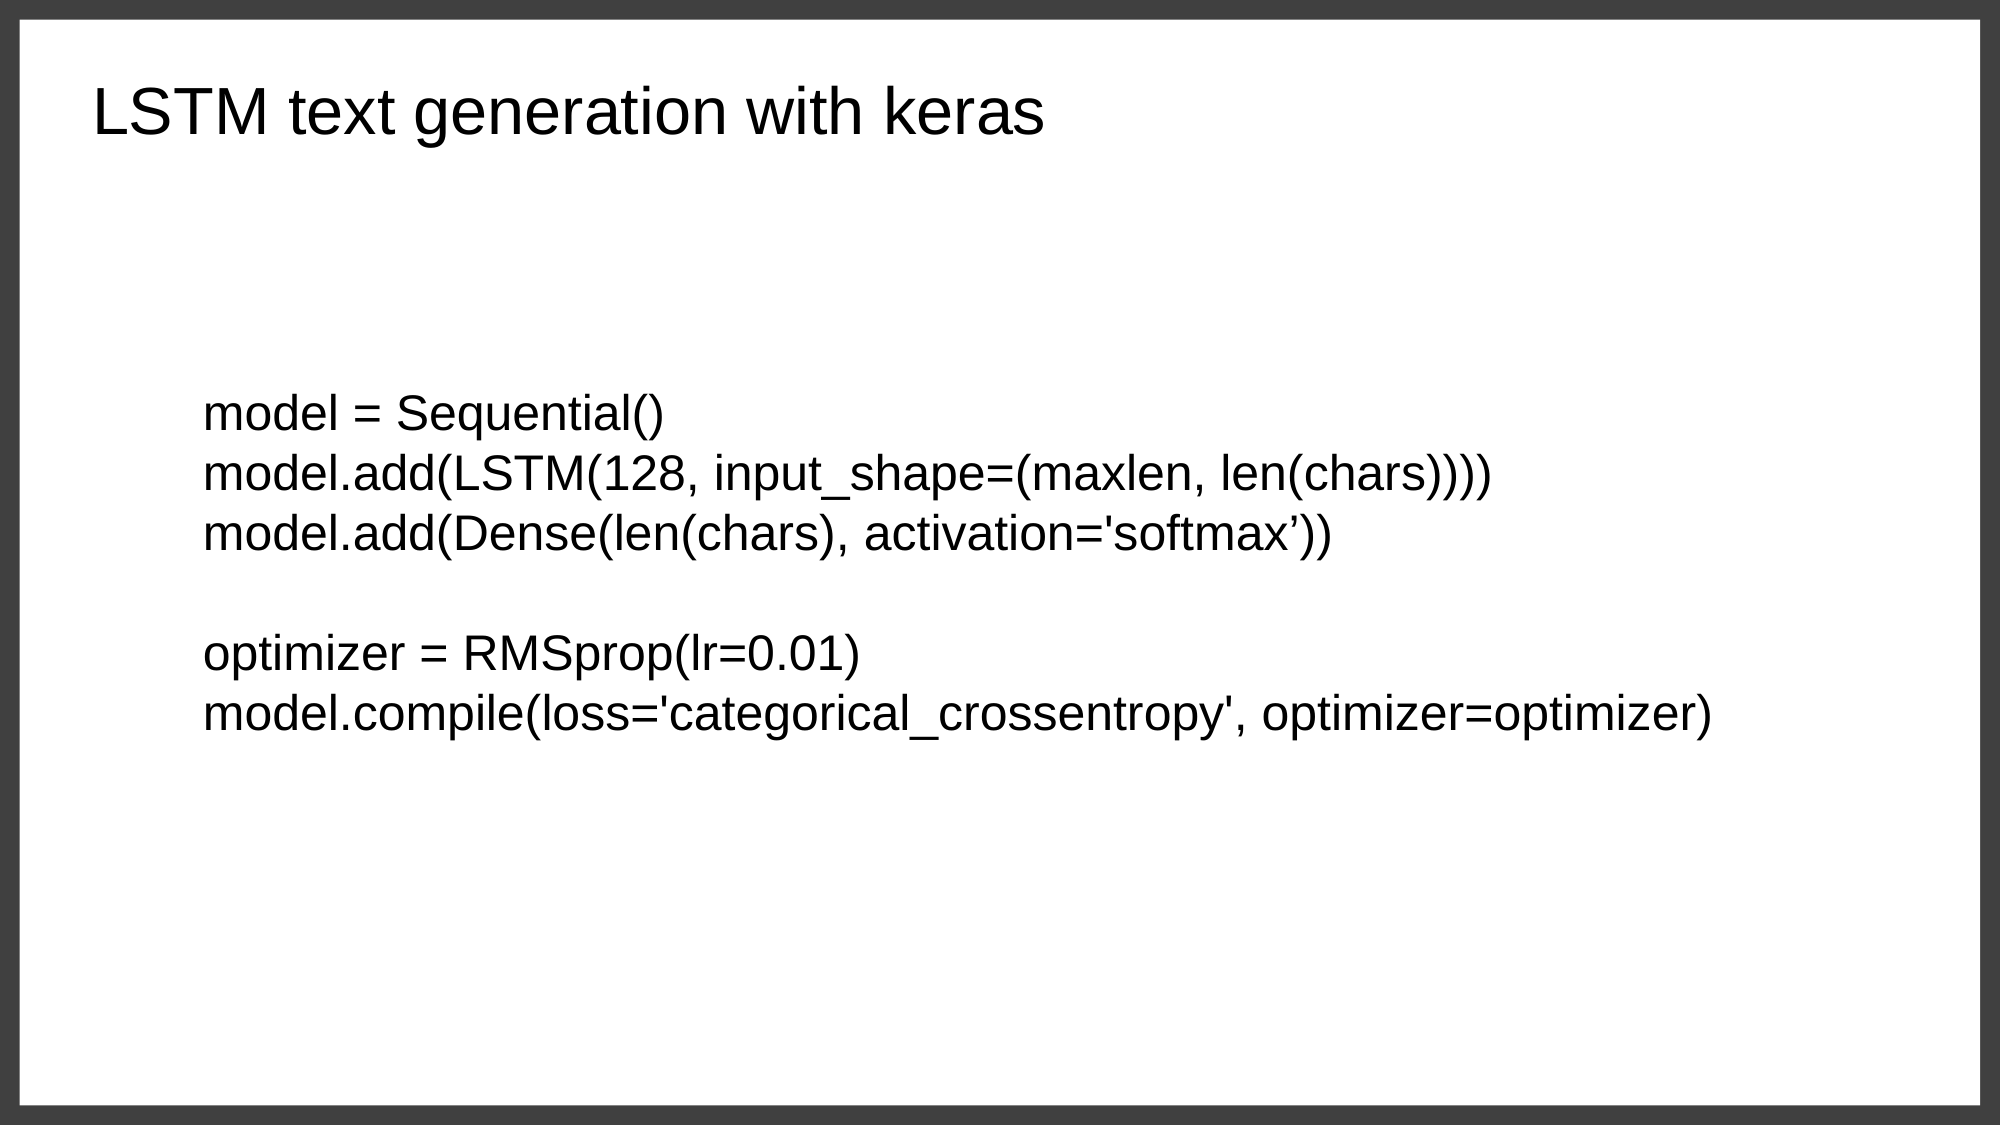

LSTM text generation with keras
model = Sequential()
model.add(LSTM(128, input_shape=(maxlen, len(chars))))
model.add(Dense(len(chars), activation='softmax’))

optimizer = RMSprop(lr=0.01)
model.compile(loss='categorical_crossentropy', optimizer=optimizer)